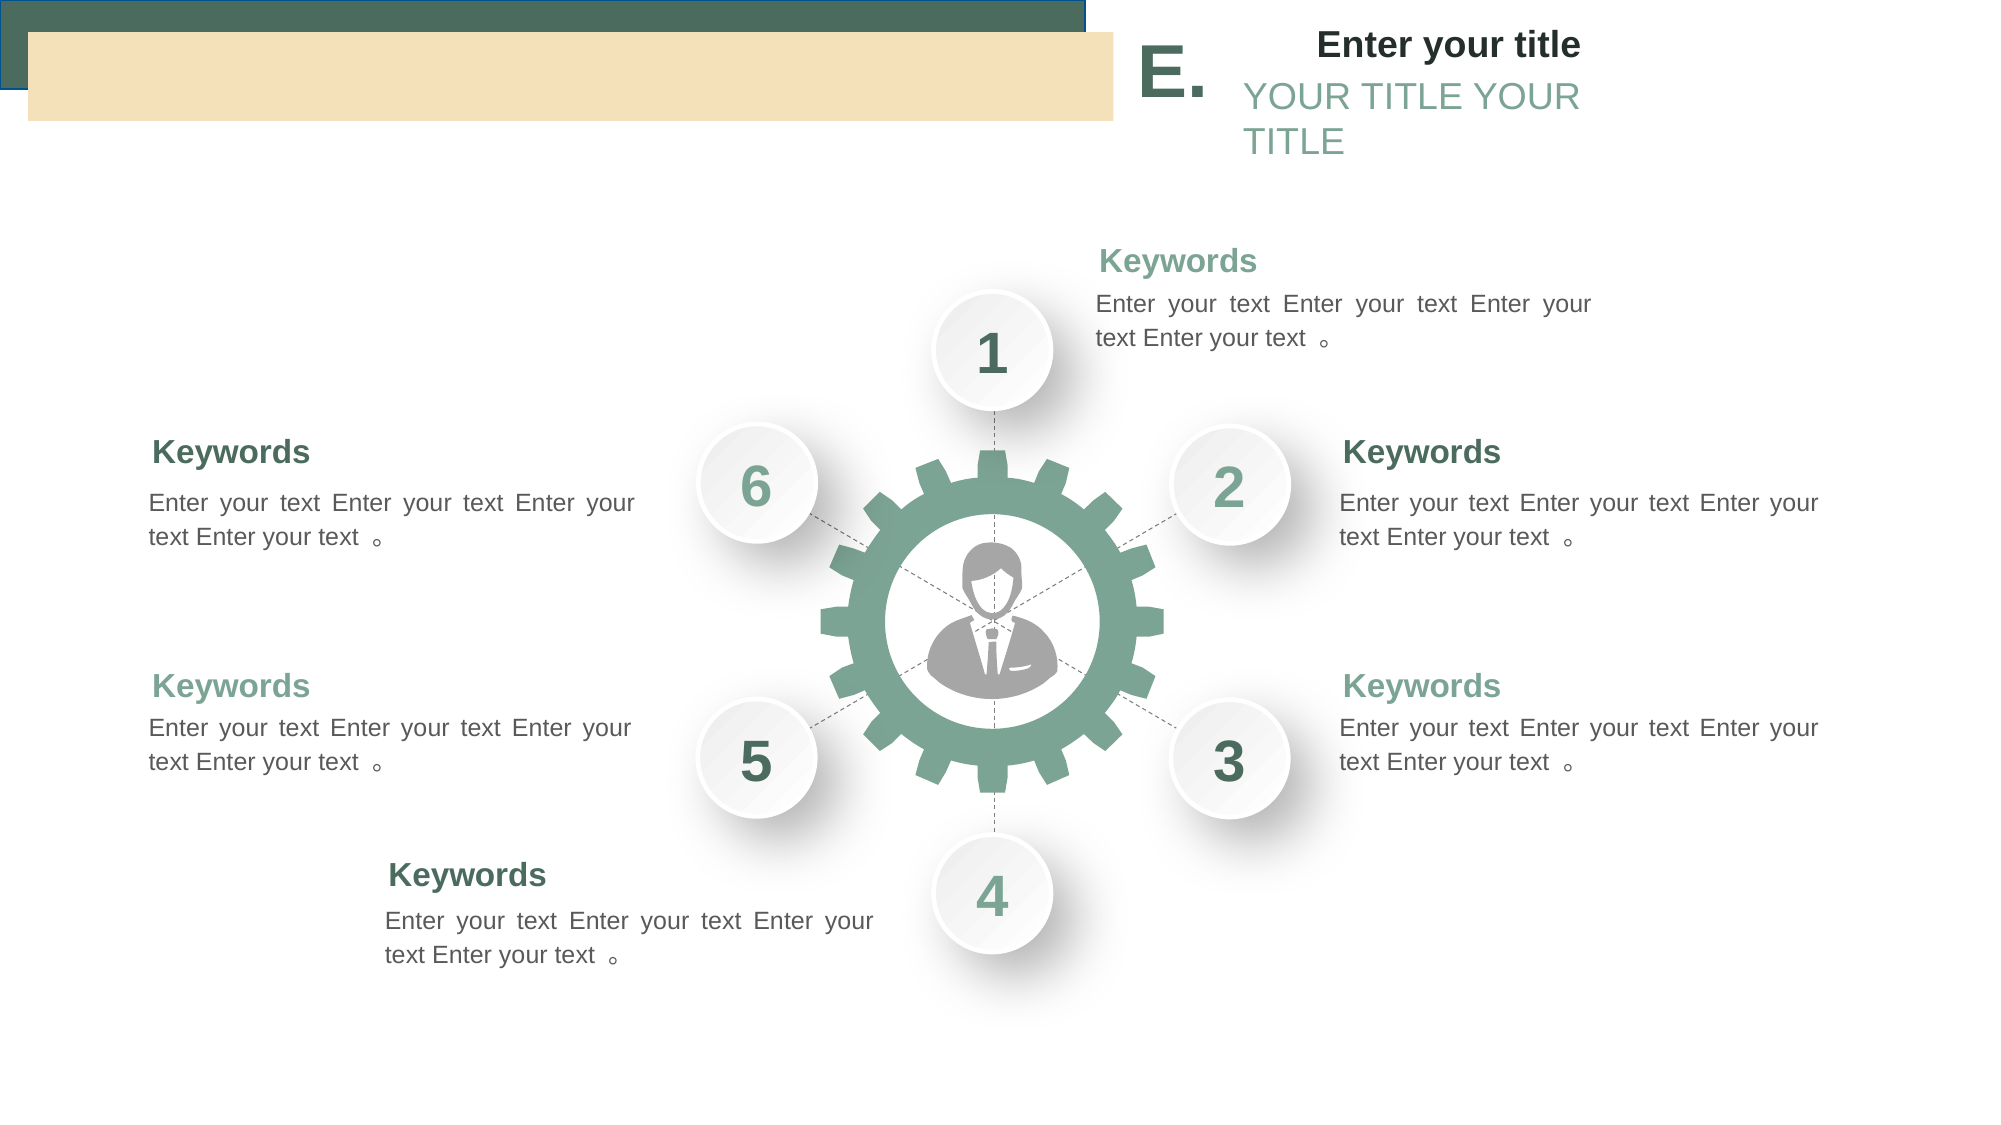

Enter your title
E.

YOUR TITLE YOUR TITLE
Keywords
Enter your text Enter your text Enter your text Enter your text 。
1
6
2
5
3
4
Keywords
Keywords

Enter your text Enter your text Enter your text Enter your text 。
Enter your text Enter your text Enter your text Enter your text 。

Keywords
Keywords
Enter your text Enter your text Enter your text Enter your text 。
Enter your text Enter your text Enter your text Enter your text 。
Keywords
Enter your text Enter your text Enter your text Enter your text 。